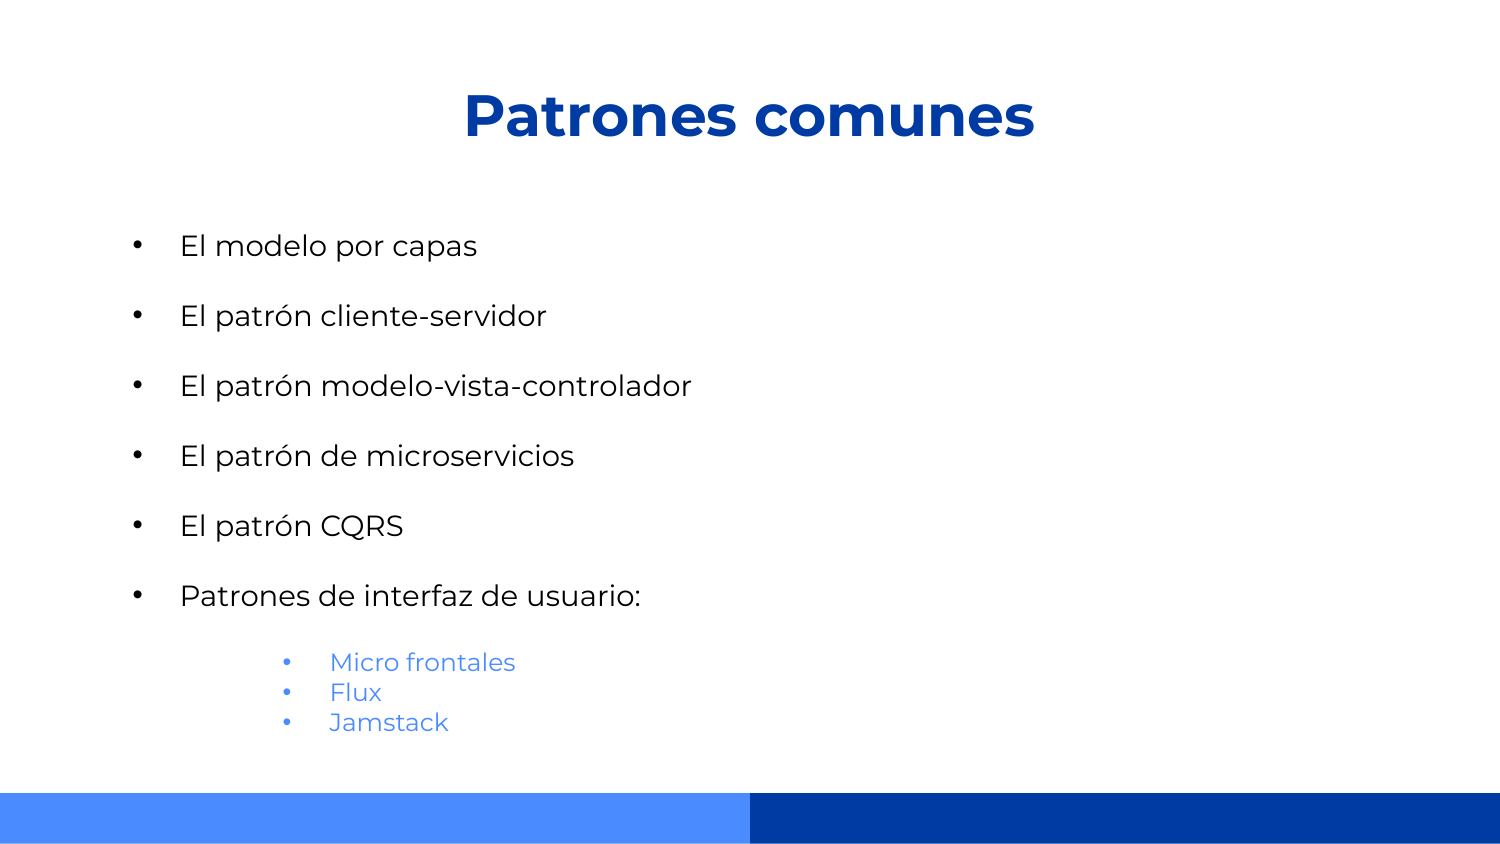

# Patrones comunes
El modelo por capas

El patrón cliente-servidor

El patrón modelo-vista-controlador

El patrón de microservicios

El patrón CQRS

Patrones de interfaz de usuario:

Micro frontales
Flux
Jamstack